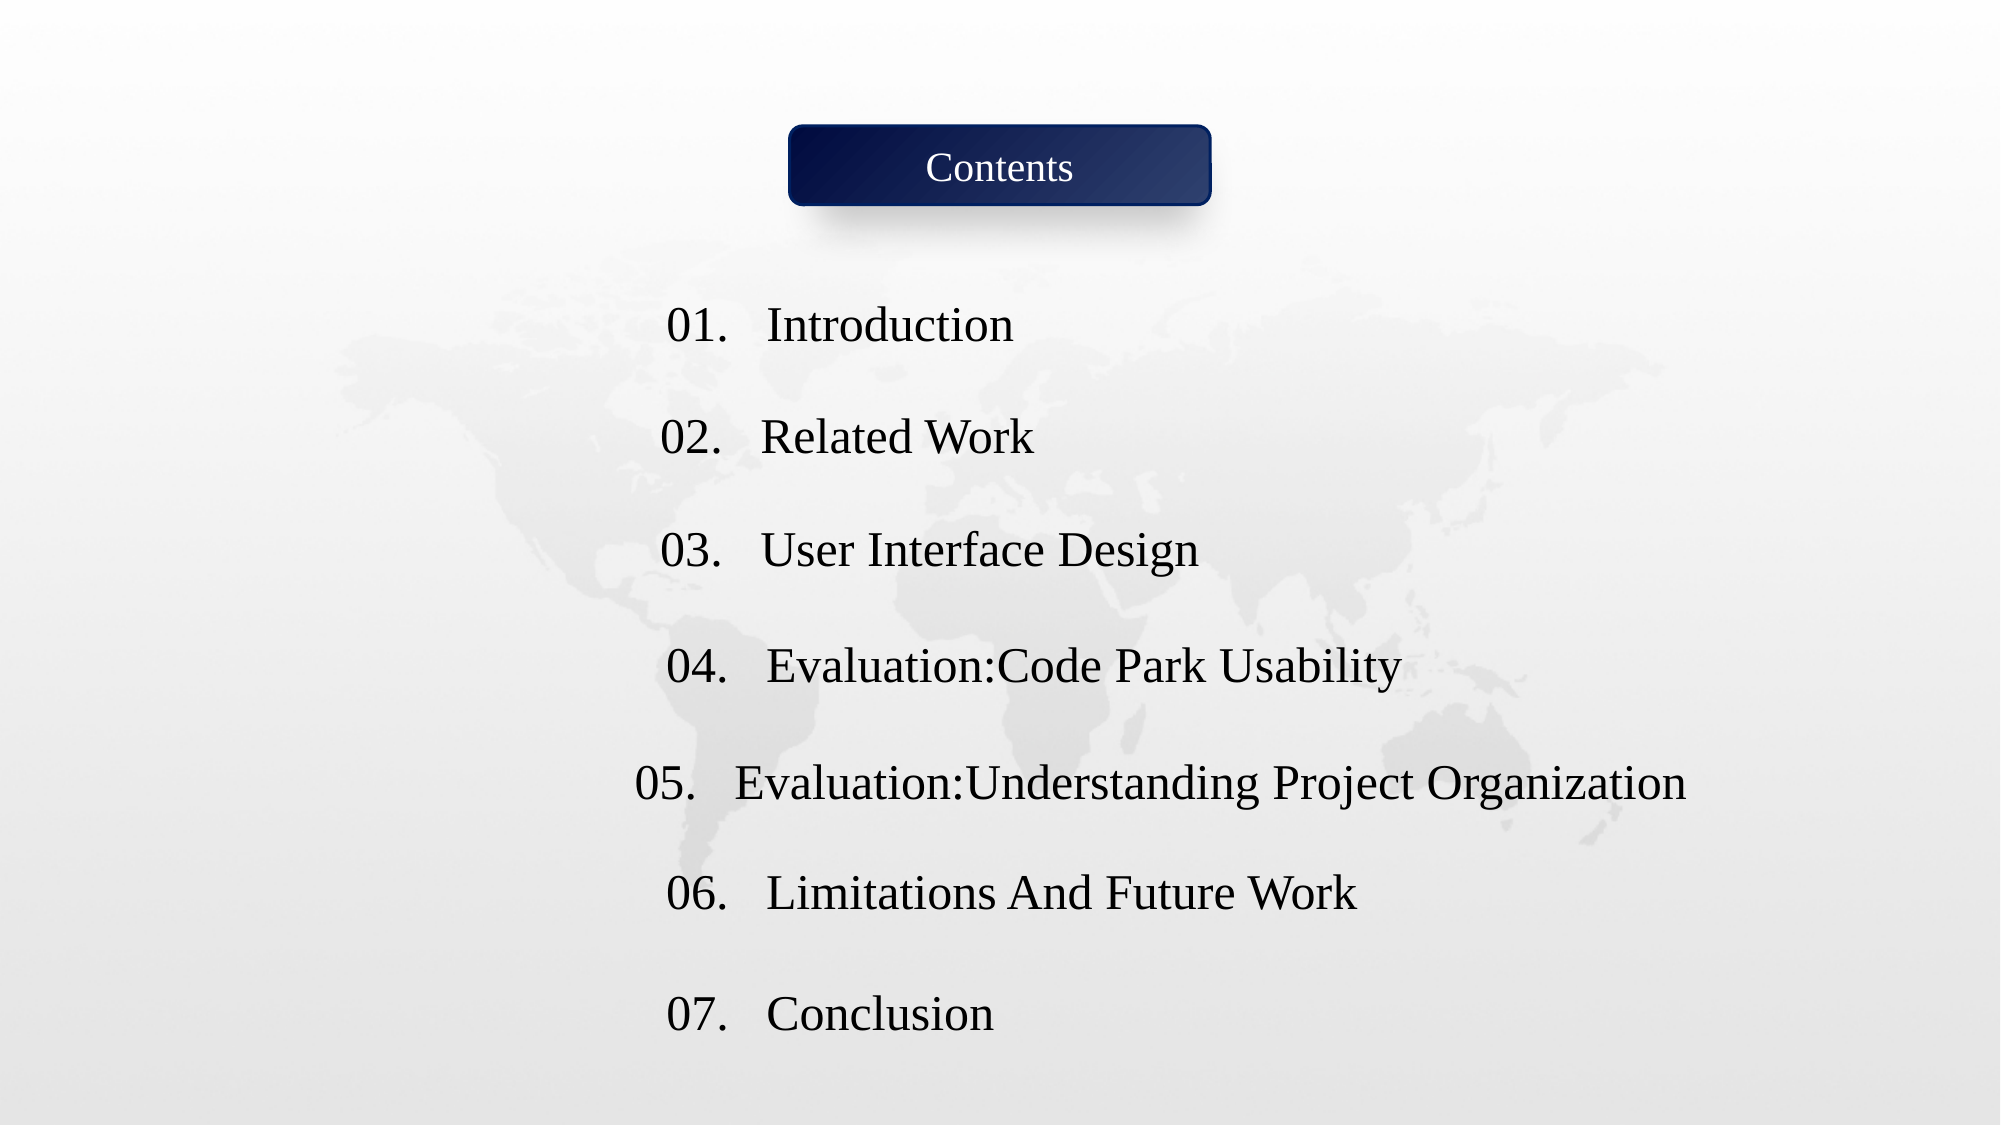

Contents
01.   Introduction
02.   Related Work
03.   User Interface Design
04.   Evaluation:Code Park Usability
05.   Evaluation:Understanding Project Organization
06.   Limitations And Future Work
07.   Conclusion